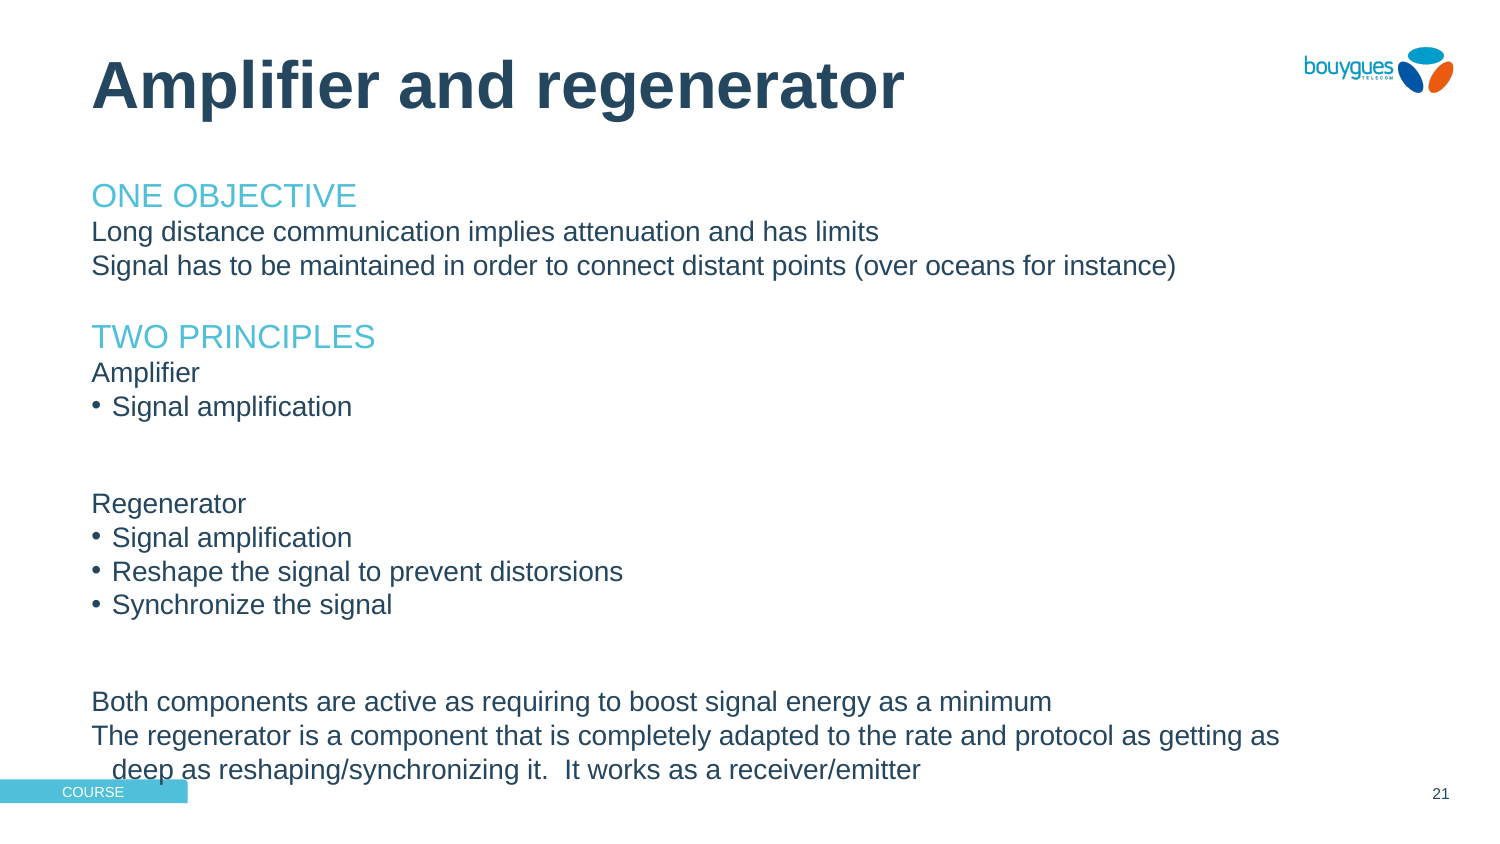

# Amplifier and regenerator
One objective
Long distance communication implies attenuation and has limits
Signal has to be maintained in order to connect distant points (over oceans for instance)

Two principles
Amplifier
Signal amplification

Regenerator
Signal amplification
Reshape the signal to prevent distorsions
Synchronize the signal

Both components are active as requiring to boost signal energy as a minimum
The regenerator is a component that is completely adapted to the rate and protocol as getting as deep as reshaping/synchronizing it.  It works as a receiver/emitter
21